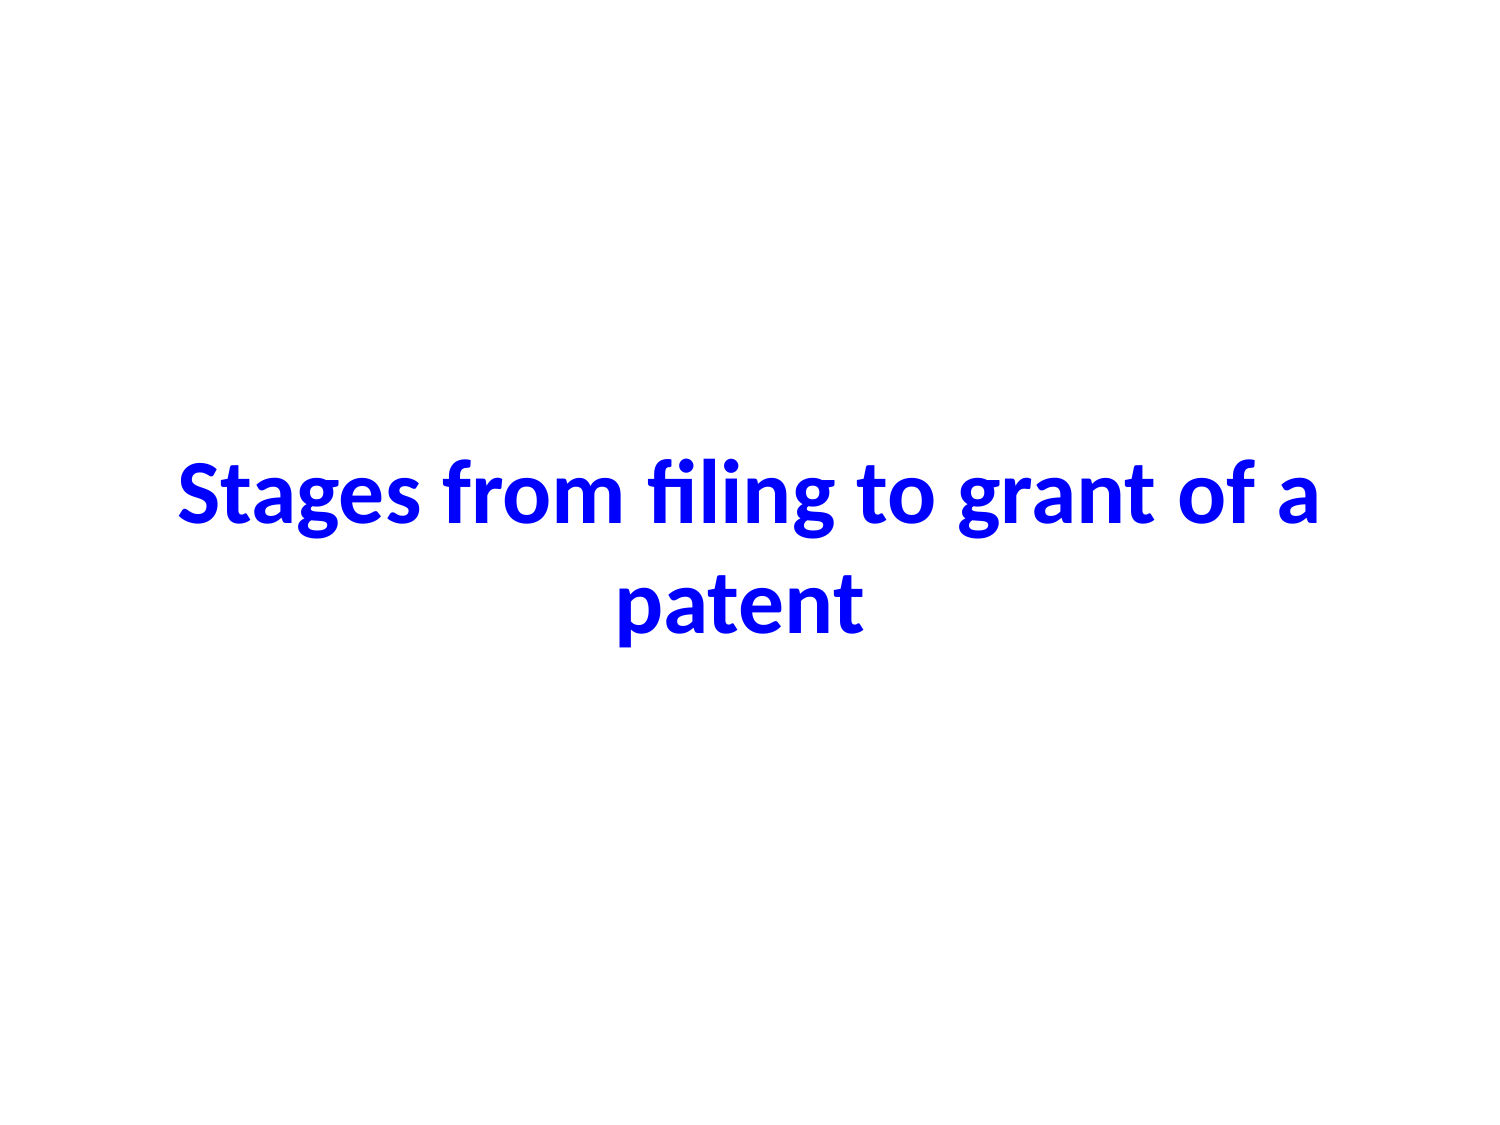

# Stages from filing to grant of a patent